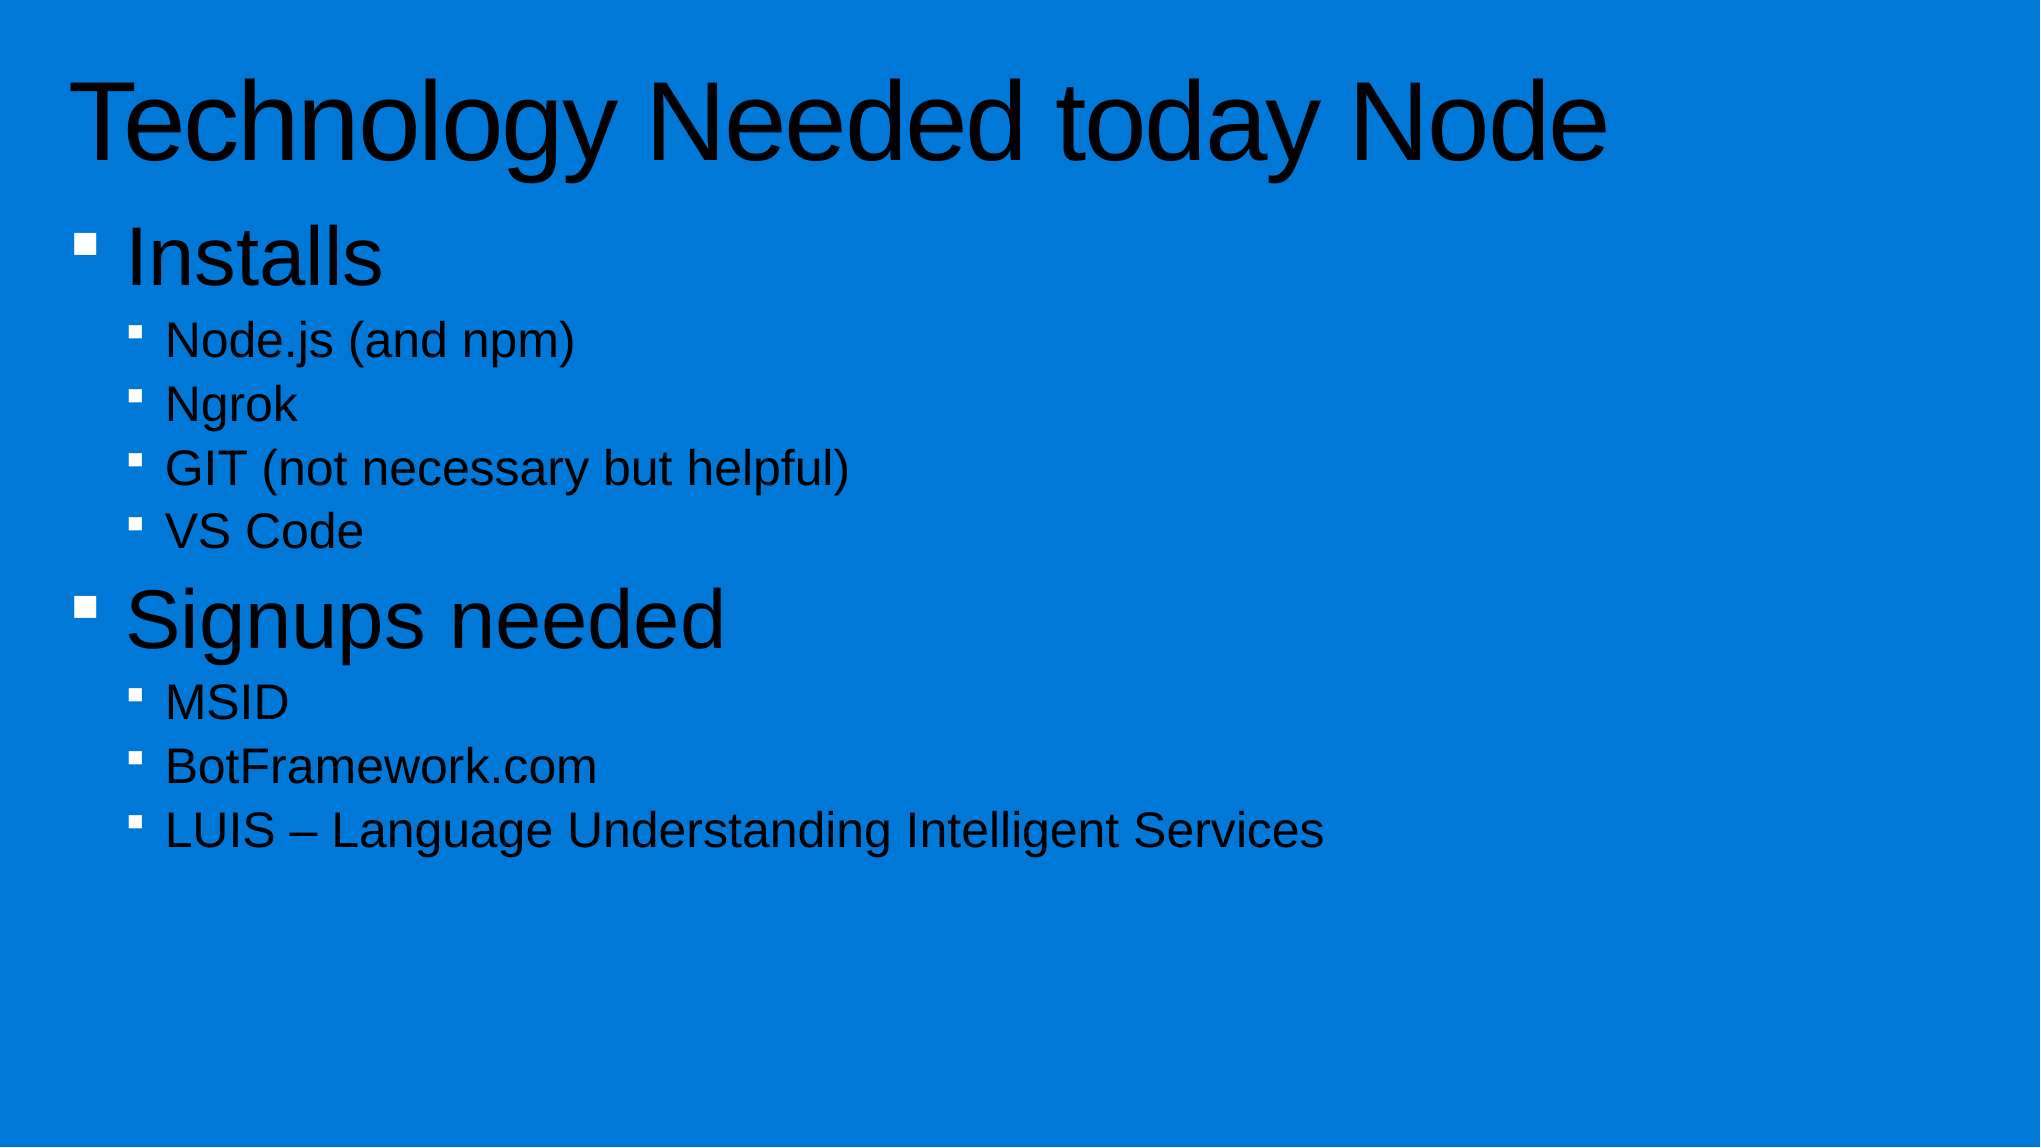

# Technology Needed today Node
Installs
Node.js (and npm)
Ngrok
GIT (not necessary but helpful)
VS Code
Signups needed
MSID
BotFramework.com
LUIS – Language Understanding Intelligent Services